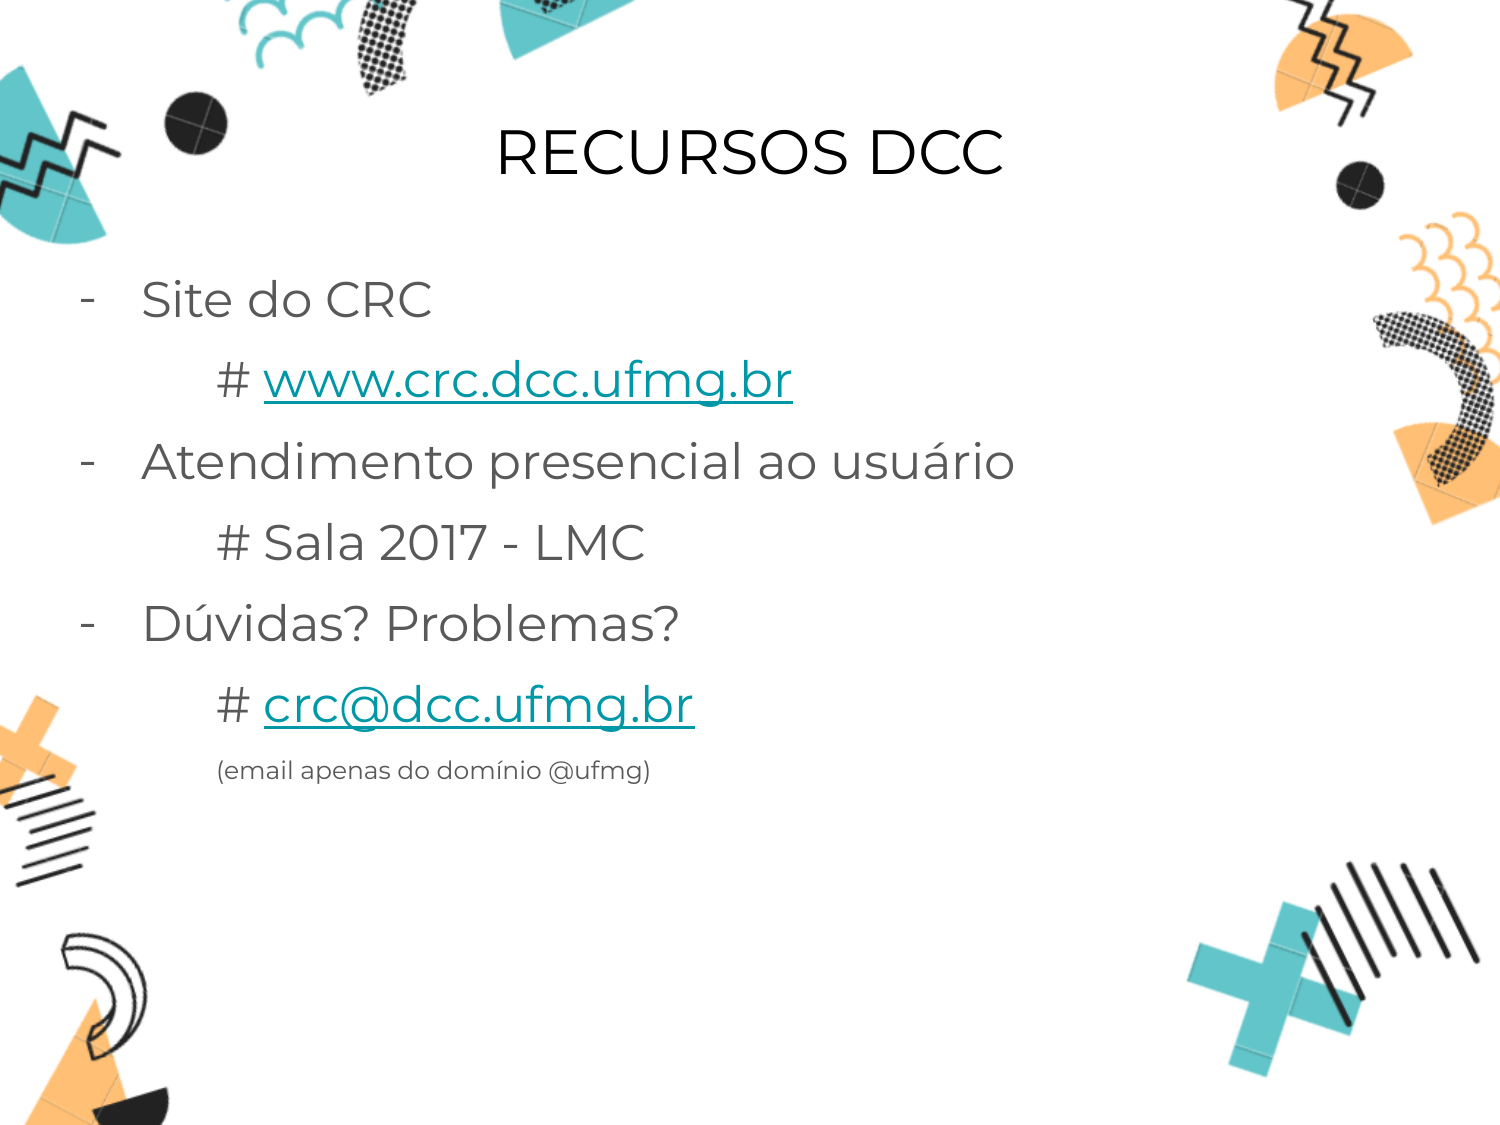

# RECURSOS DCC
Site do CRC
# www.crc.dcc.ufmg.br
Atendimento presencial ao usuário
# Sala 2017 - LMC
Dúvidas? Problemas?
# crc@dcc.ufmg.br
(email apenas do domínio @ufmg)